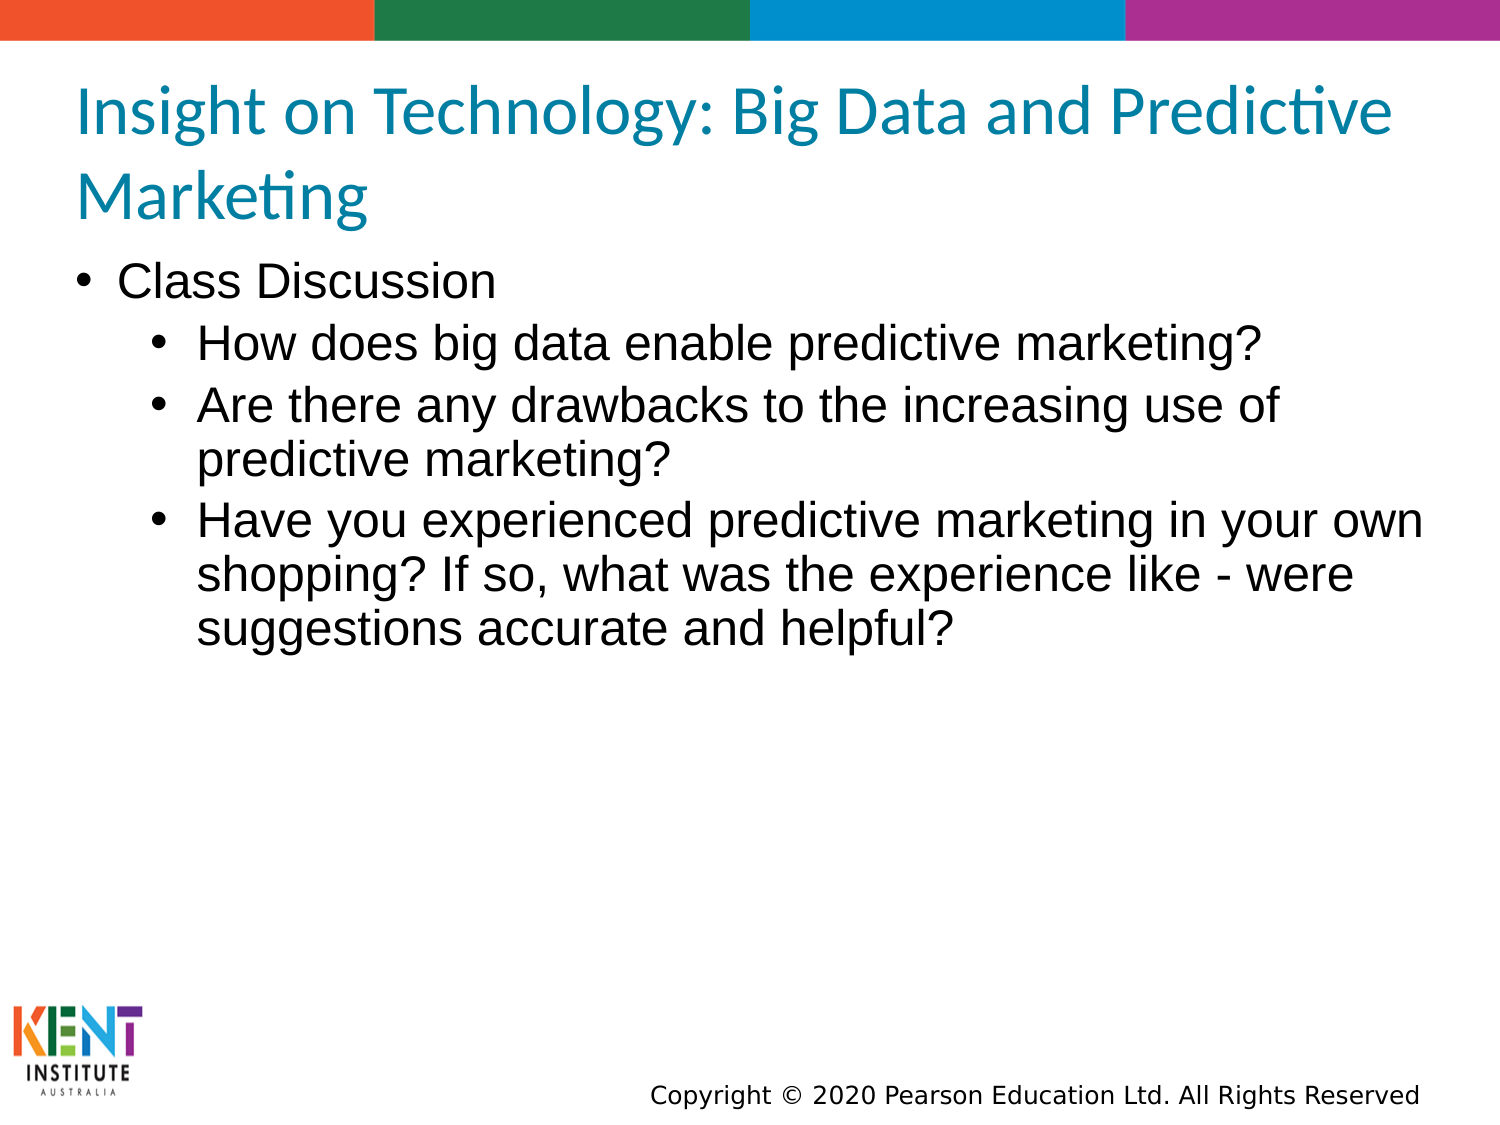

# Insight on Technology: Big Data and Predictive Marketing
Class Discussion
How does big data enable predictive marketing?
Are there any drawbacks to the increasing use of predictive marketing?
Have you experienced predictive marketing in your own shopping? If so, what was the experience like - were suggestions accurate and helpful?